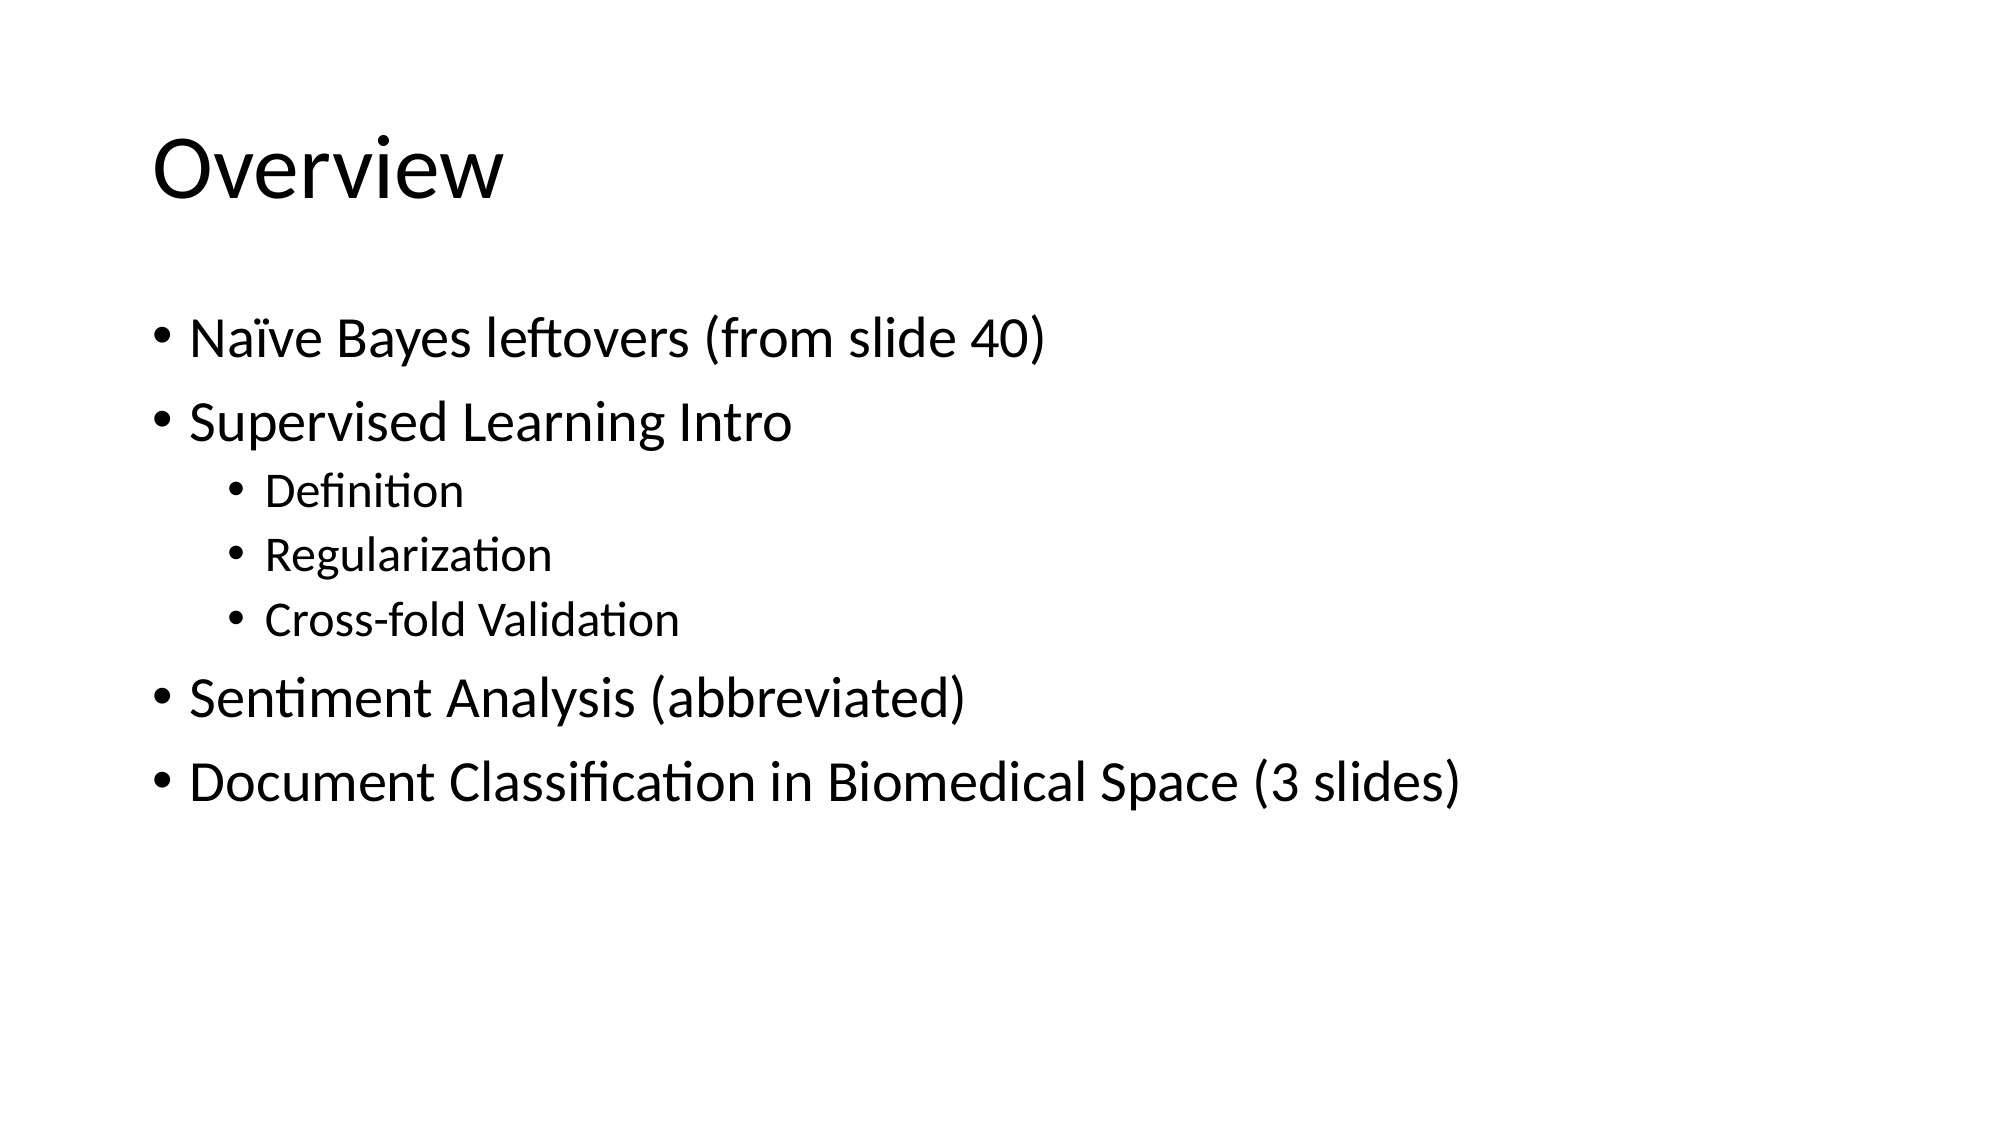

# Overview
Naïve Bayes leftovers (from slide 40)
Supervised Learning Intro
Definition
Regularization
Cross-fold Validation
Sentiment Analysis (abbreviated)
Document Classification in Biomedical Space (3 slides)